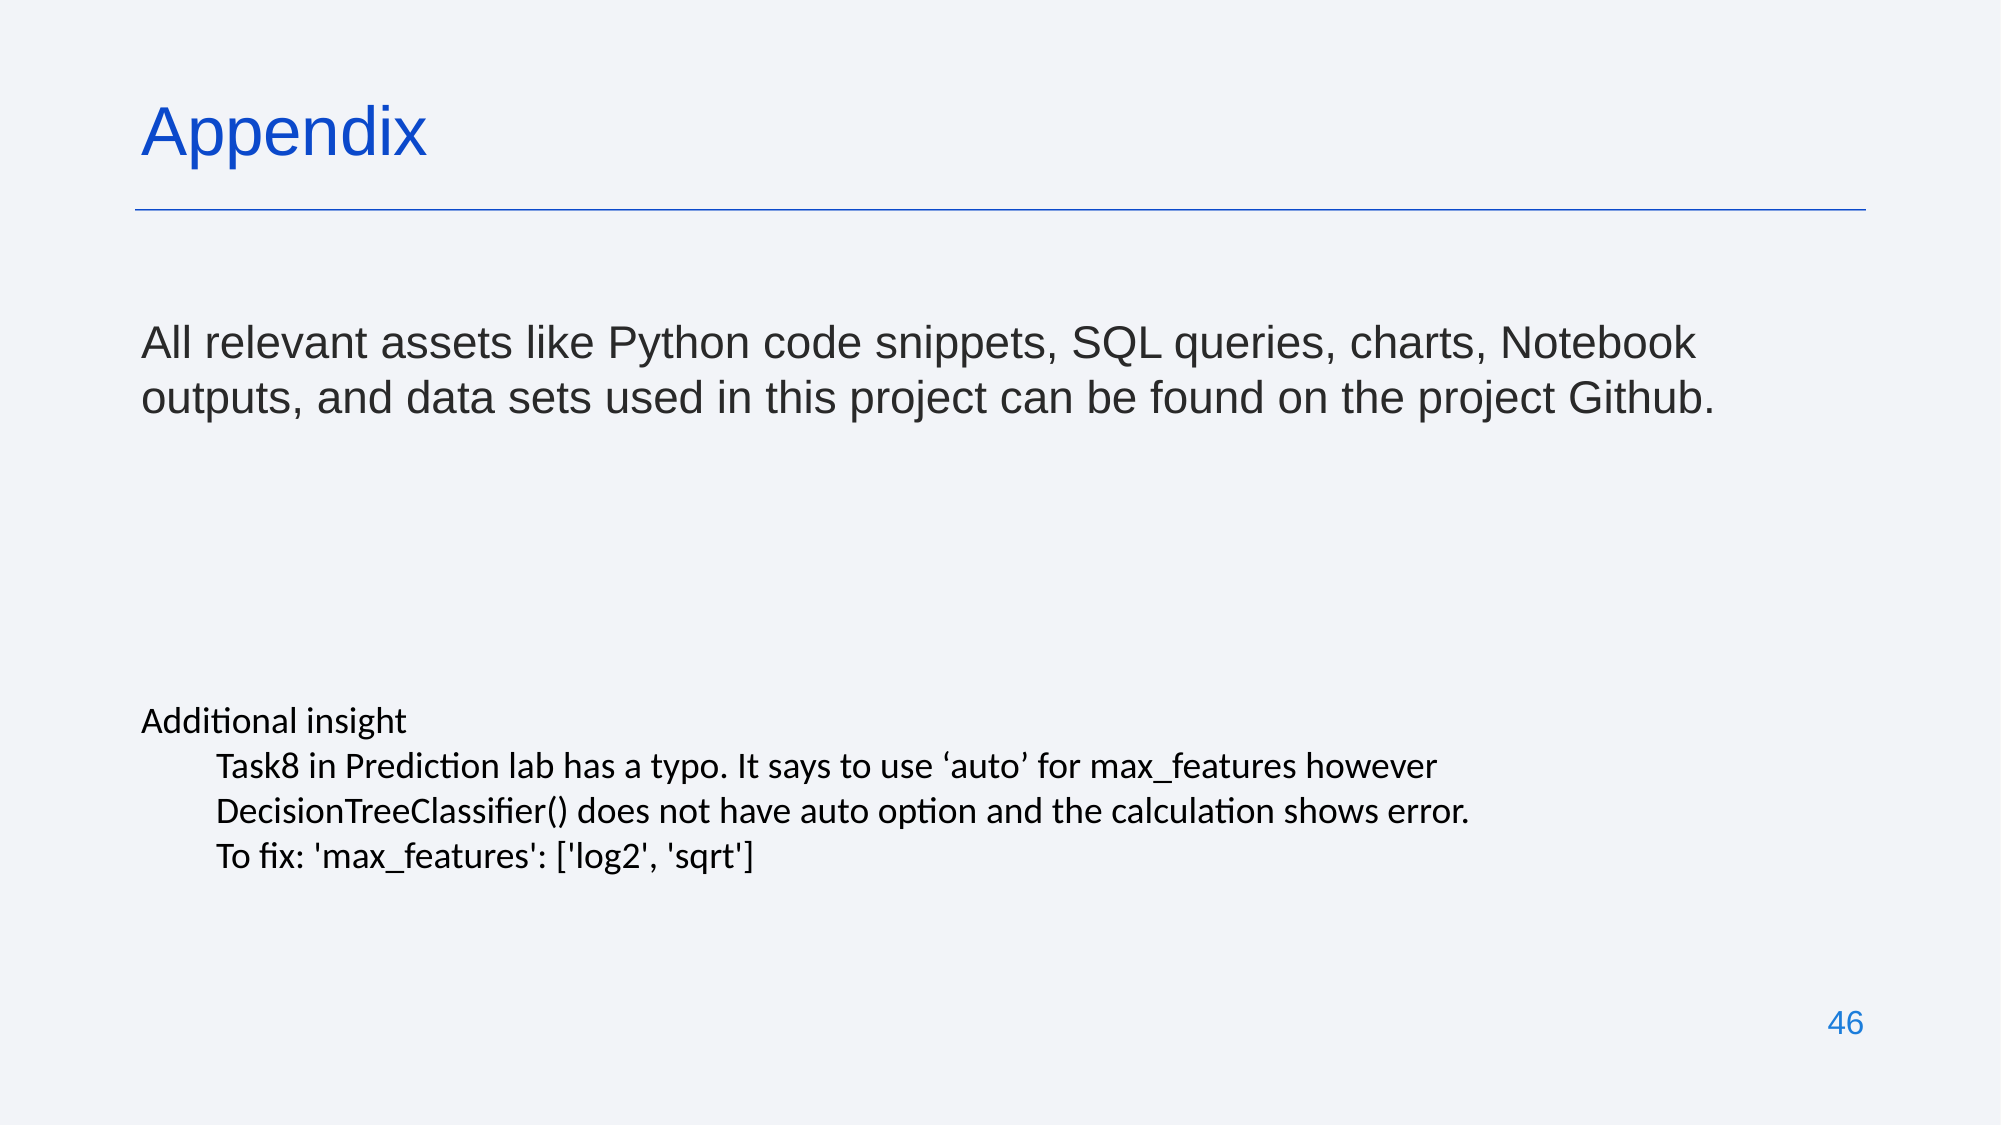

Appendix
All relevant assets like Python code snippets, SQL queries, charts, Notebook outputs, and data sets used in this project can be found on the project Github.
Additional insight
Task8 in Prediction lab has a typo. It says to use ‘auto’ for max_features however DecisionTreeClassifier() does not have auto option and the calculation shows error.
To fix: 'max_features': ['log2', 'sqrt']
46